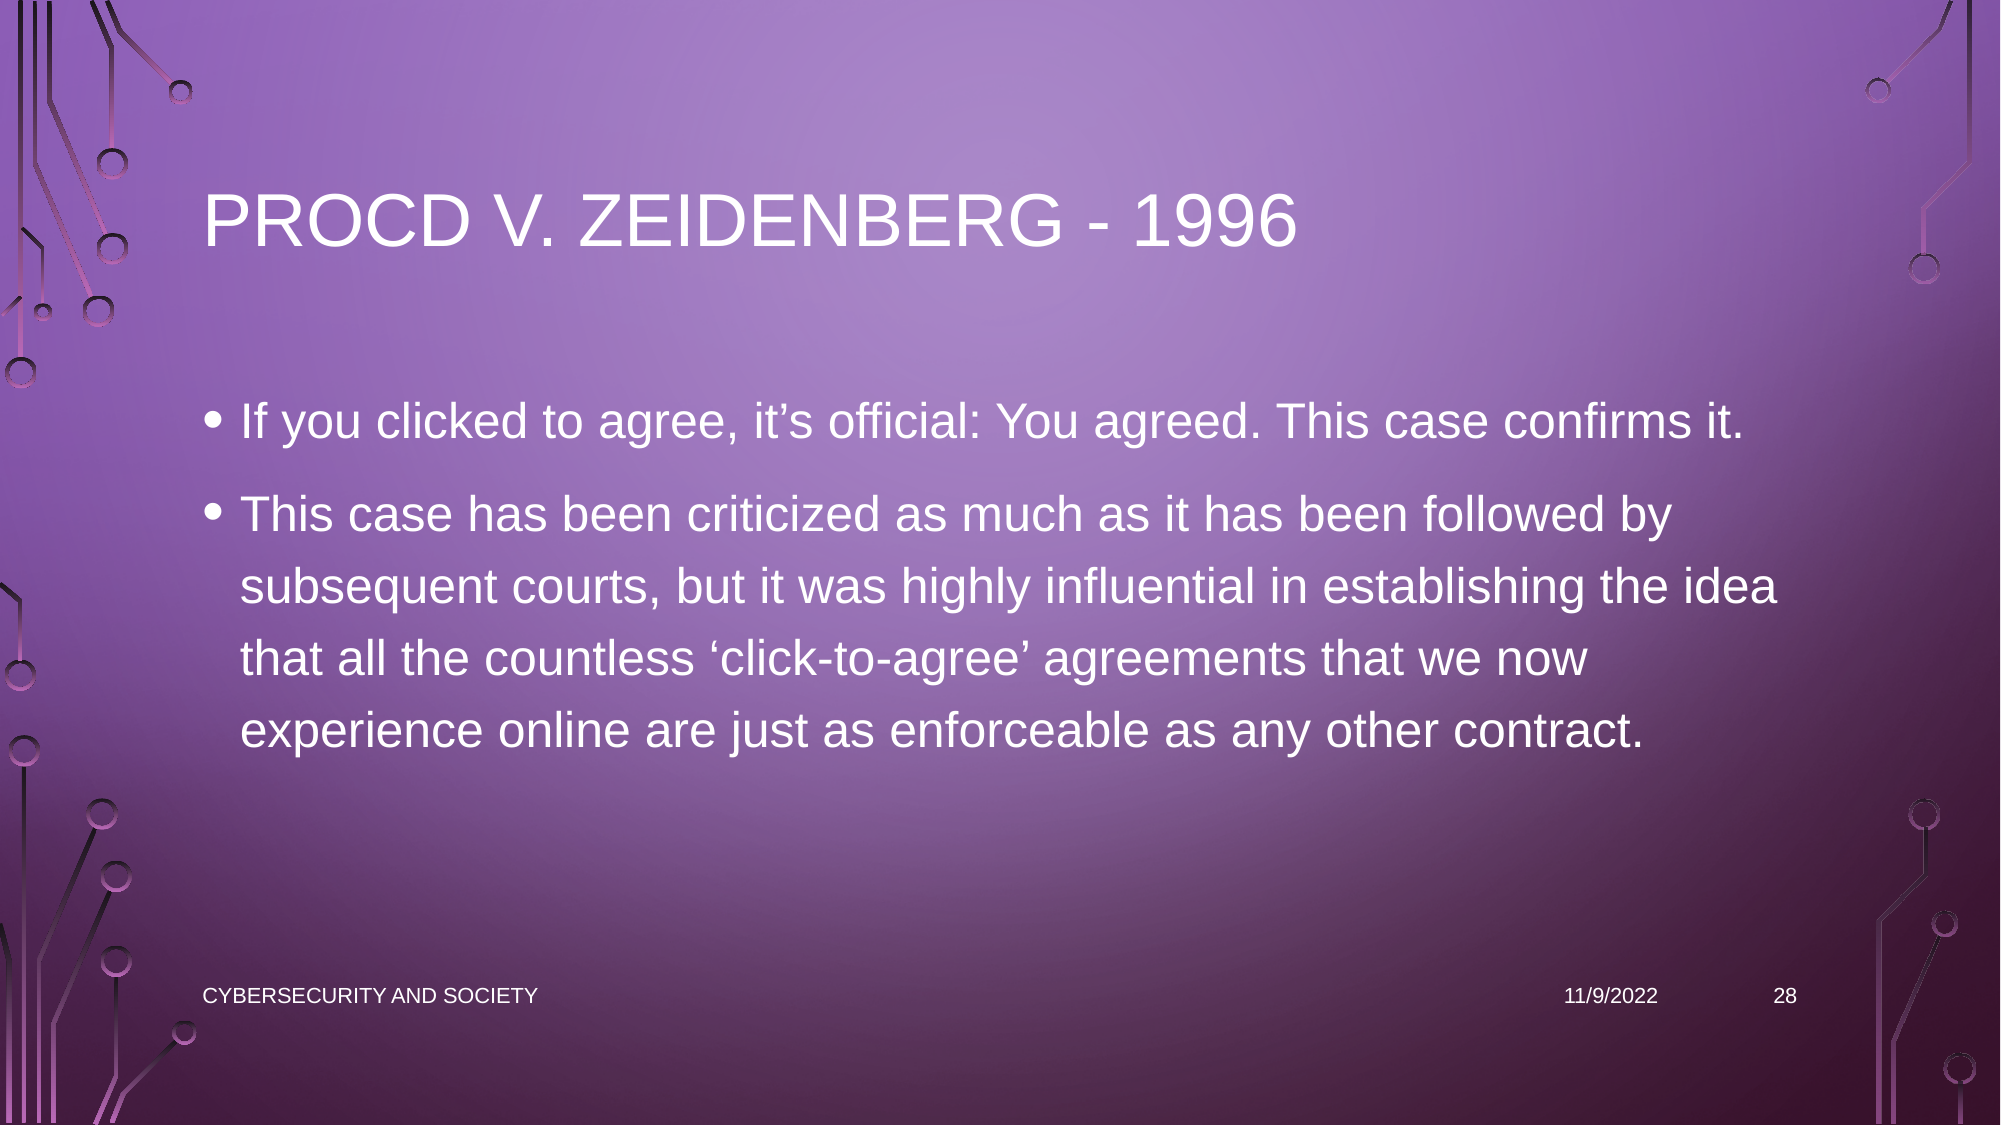

# PROCD V. ZEIDENBERG - 1996
If you clicked to agree, it’s official: You agreed. This case confirms it.
This case has been criticized as much as it has been followed by subsequent courts, but it was highly influential in establishing the idea that all the countless ‘click-to-agree’ agreements that we now experience online are just as enforceable as any other contract.
28
Cybersecurity and Society
11/9/2022